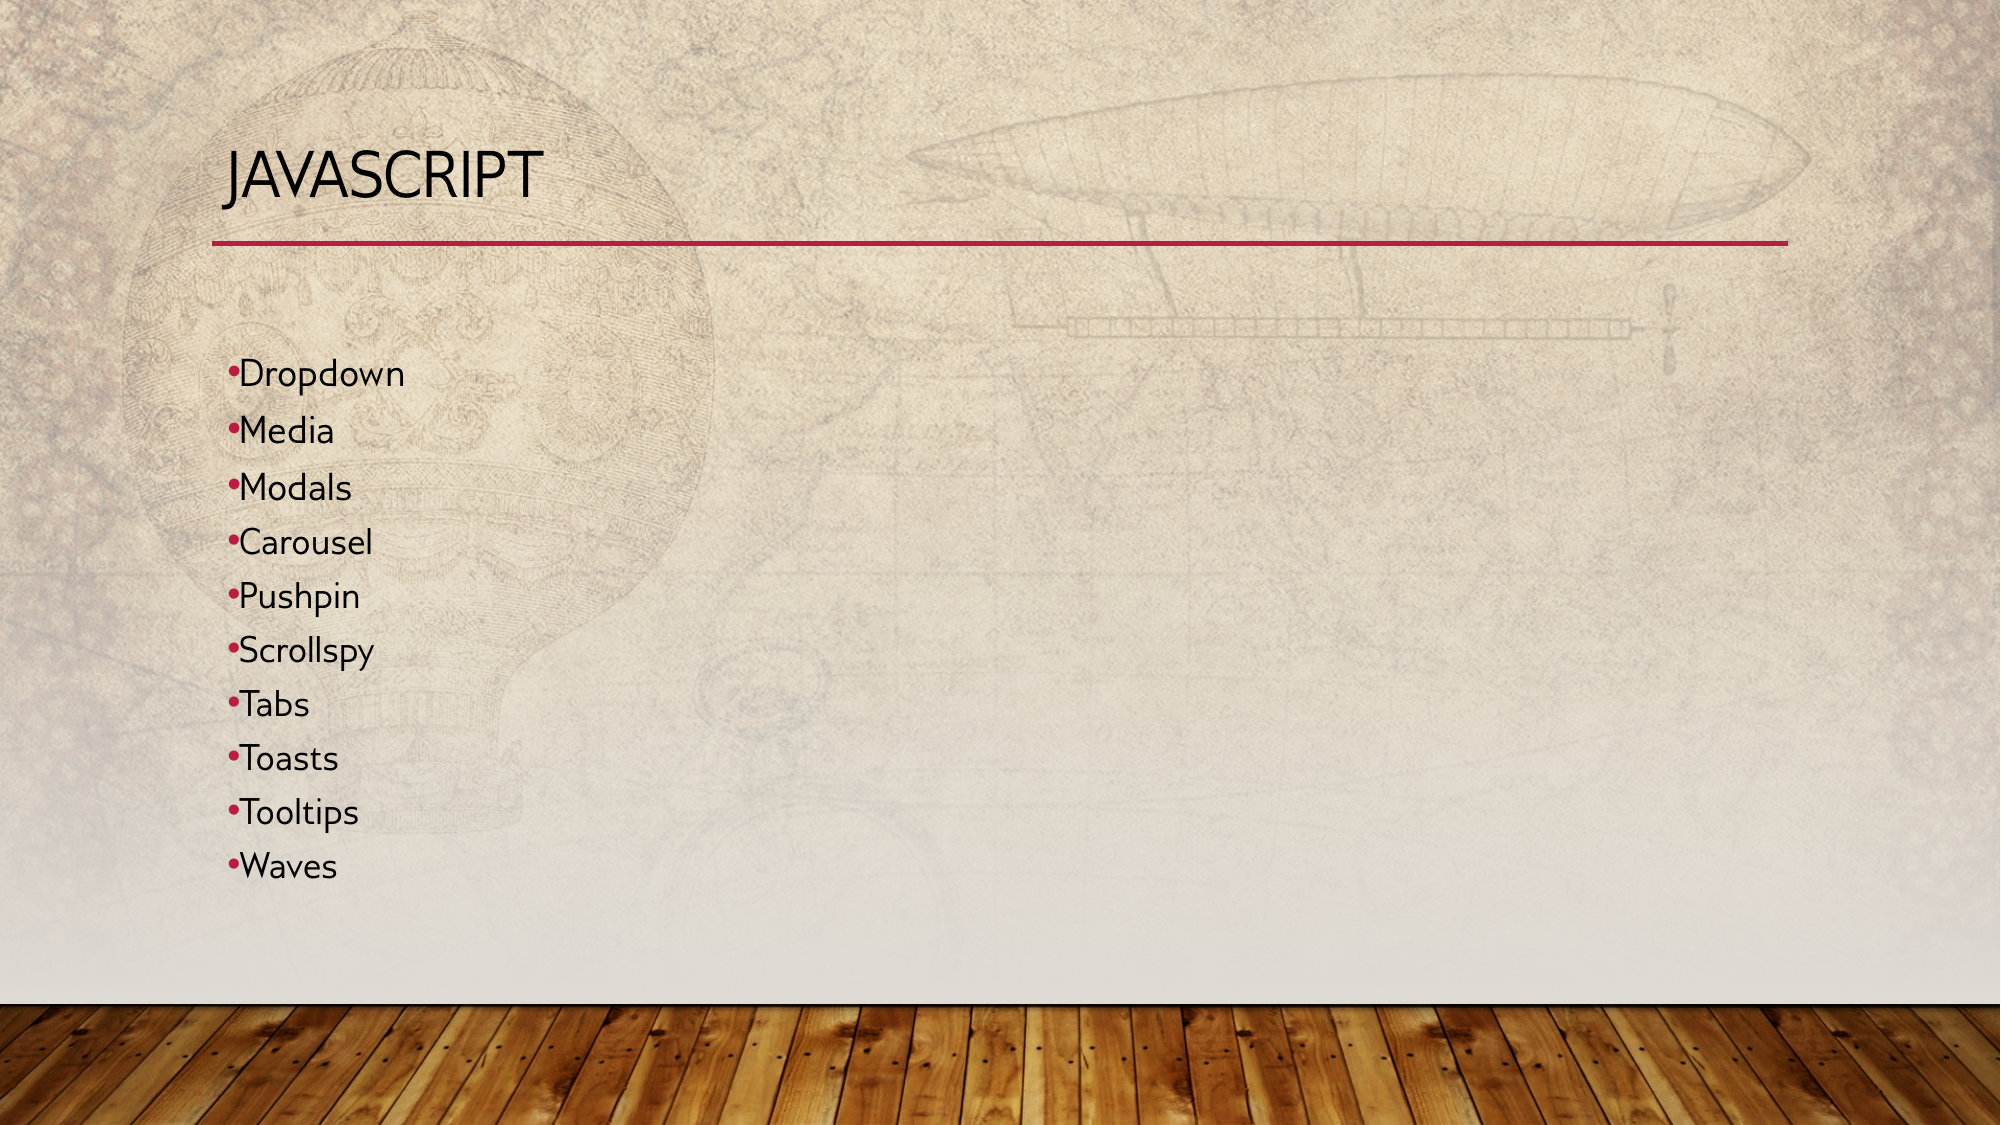

# Javascript
Dropdown
Media
Modals
Carousel
Pushpin
Scrollspy
Tabs
Toasts
Tooltips
Waves